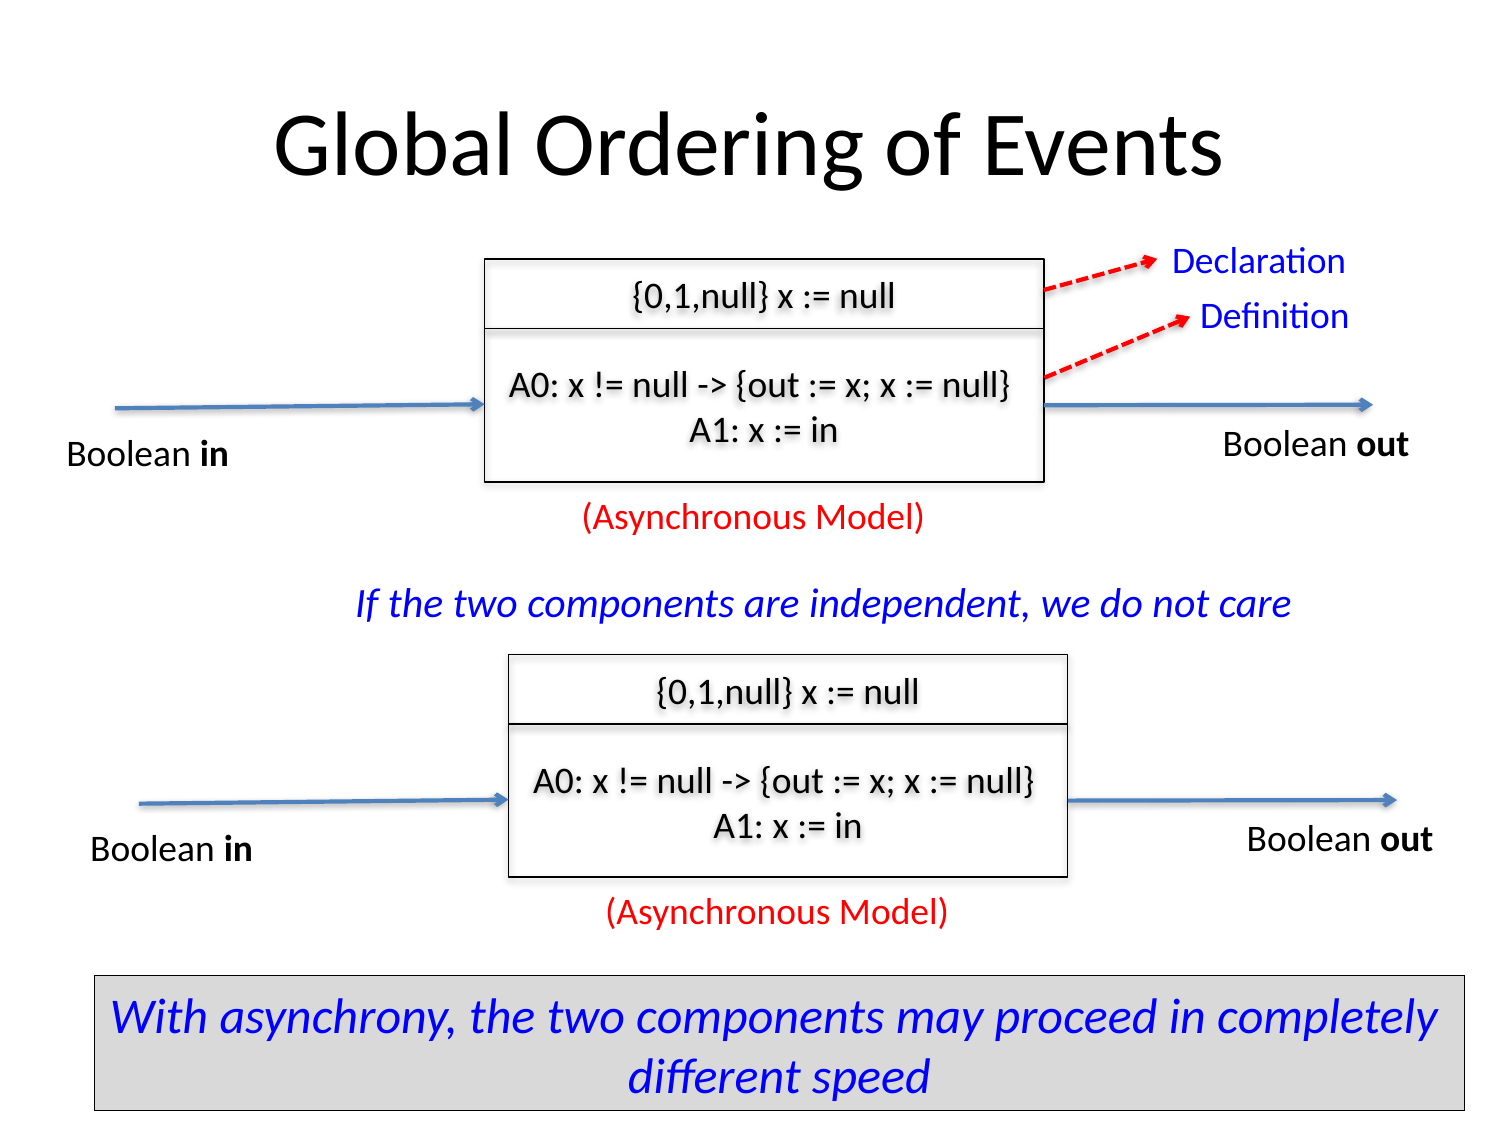

# Global Ordering of Events
Declaration
{0,1,null} x := null
Definition
A0: x != null -> {out := x; x := null}
A1: x := in
Boolean out
Boolean in
(Asynchronous Model)
If the two components are independent, we do not care
{0,1,null} x := null
A0: x != null -> {out := x; x := null}
A1: x := in
Boolean out
Boolean in
(Asynchronous Model)
With asynchrony, the two components may proceed in completely
different speed